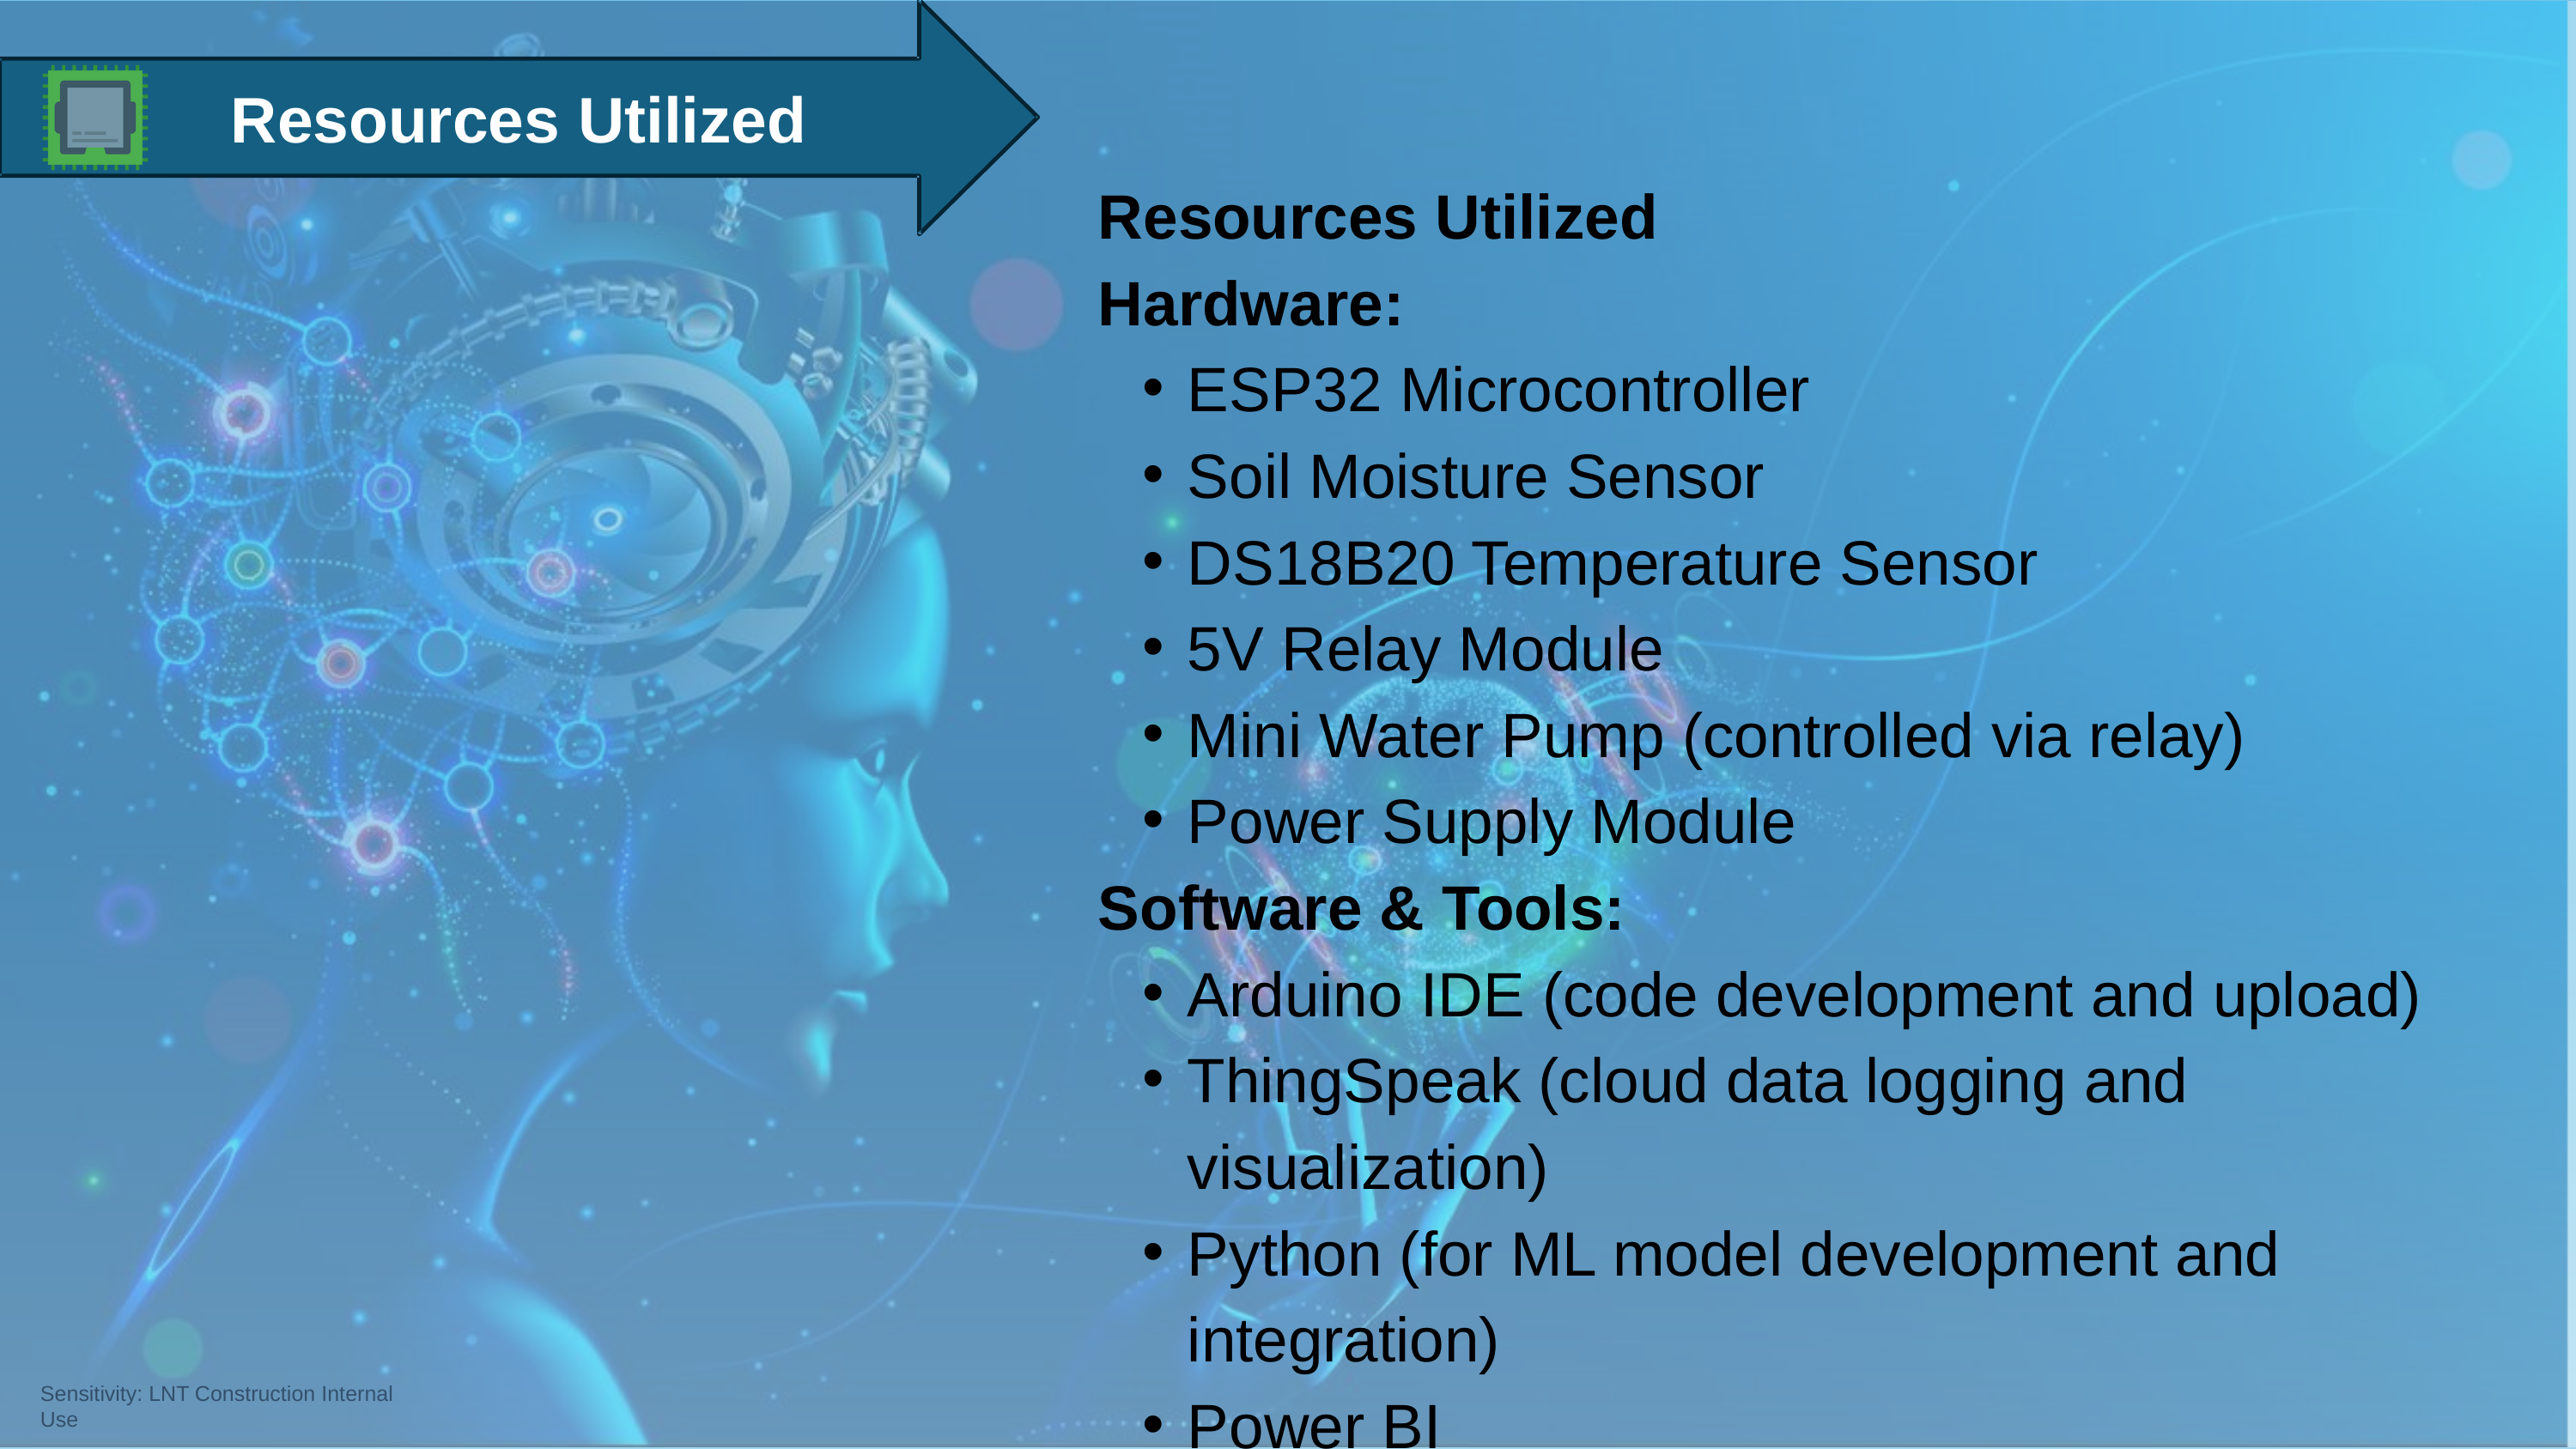

Resources Utilized

Resources Utilized
Hardware:
ESP32 Microcontroller
Soil Moisture Sensor
DS18B20 Temperature Sensor
5V Relay Module
Mini Water Pump (controlled via relay)
Power Supply Module
Software & Tools:
Arduino IDE (code development and upload)
ThingSpeak (cloud data logging and visualization)
Python (for ML model development and integration)
Power BI

Sensitivity: LNT Construction Internal Use